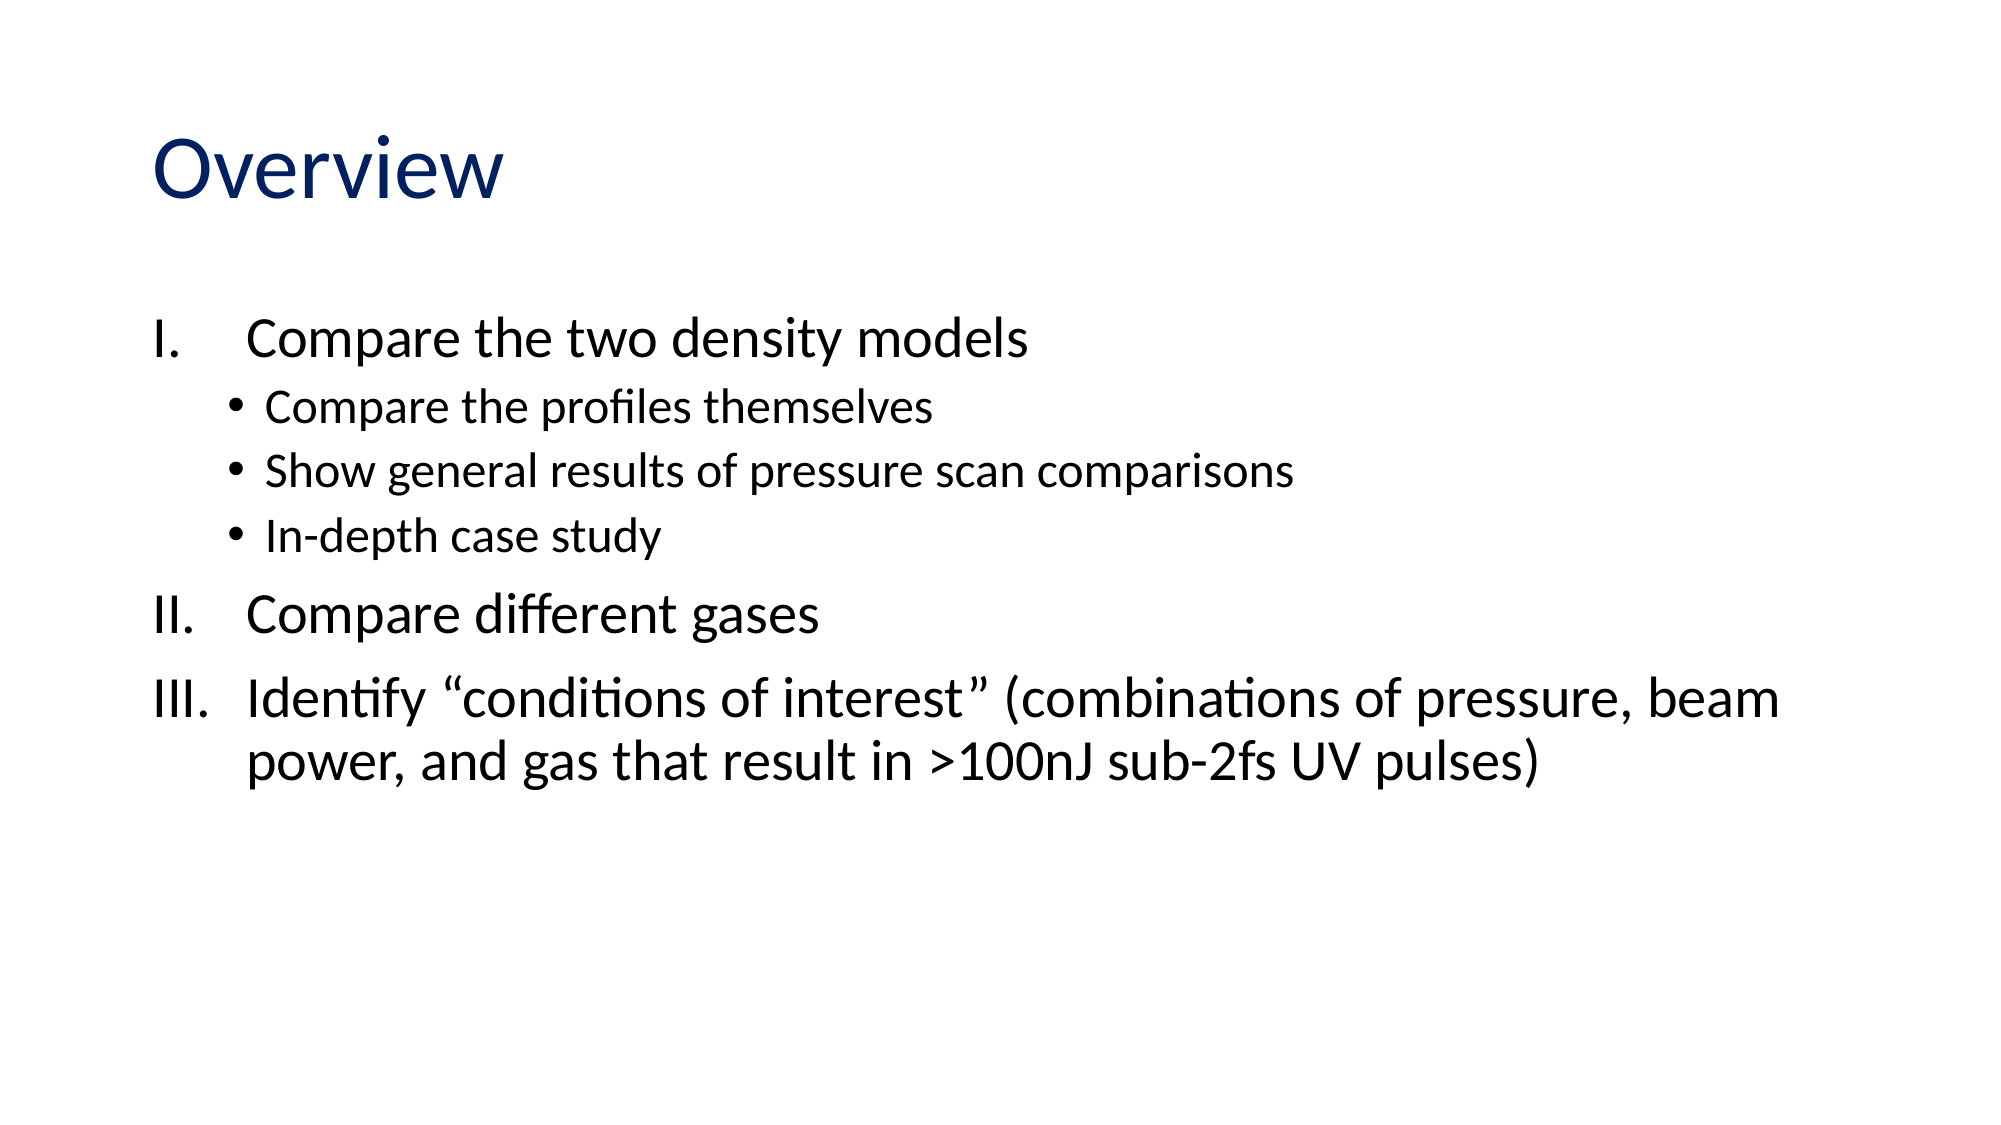

# Overview
Compare the two density models
Compare the profiles themselves
Show general results of pressure scan comparisons
In-depth case study
Compare different gases
Identify “conditions of interest” (combinations of pressure, beam power, and gas that result in >100nJ sub-2fs UV pulses)